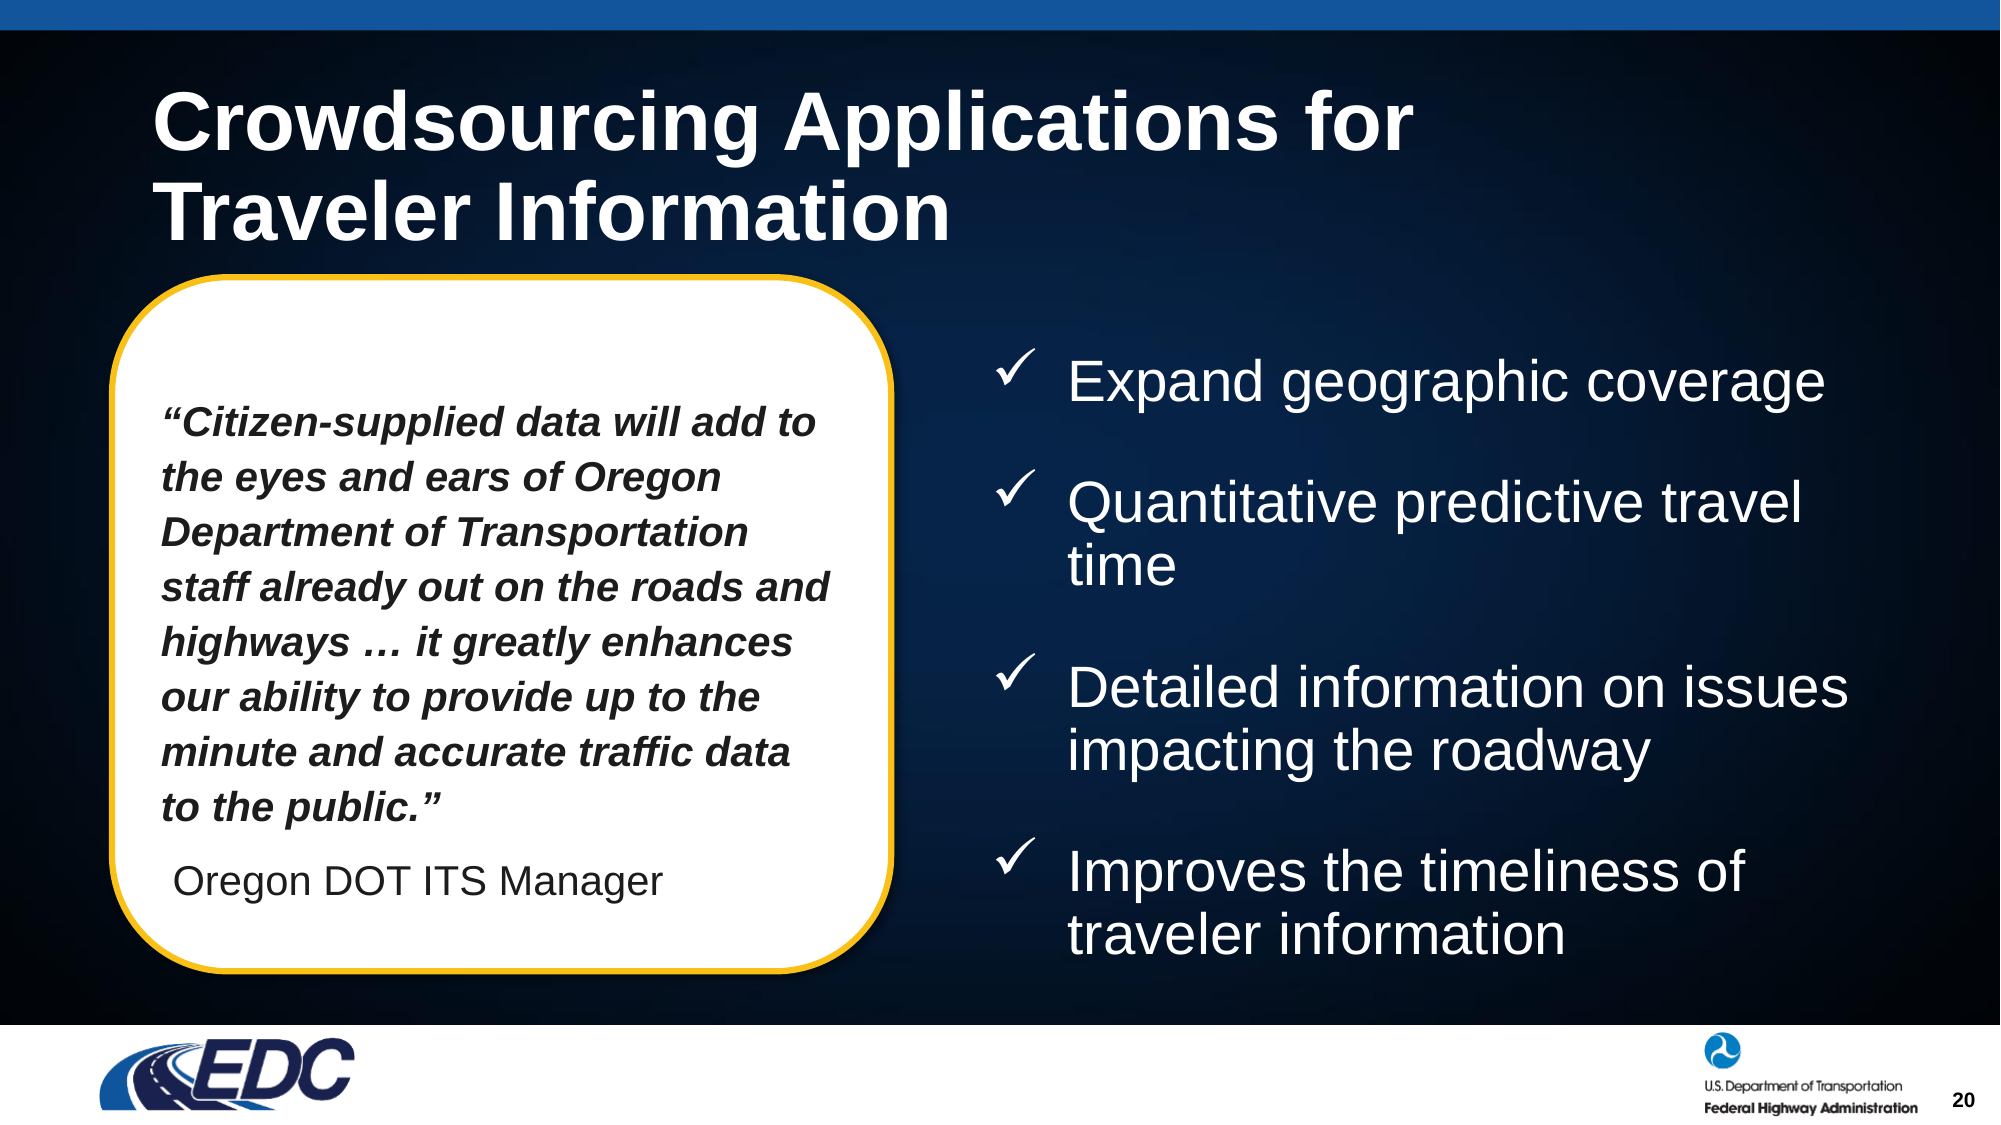

# Crowdsourcing Applications for Traveler Information
“Citizen-supplied data will add to the eyes and ears of Oregon Department of Transportation staff already out on the roads and highways … it greatly enhances our ability to provide up to the minute and accurate traffic data to the public.”
 Oregon DOT ITS Manager
Expand geographic coverage
Quantitative predictive travel time
Detailed information on issues impacting the roadway
Improves the timeliness of traveler information
20